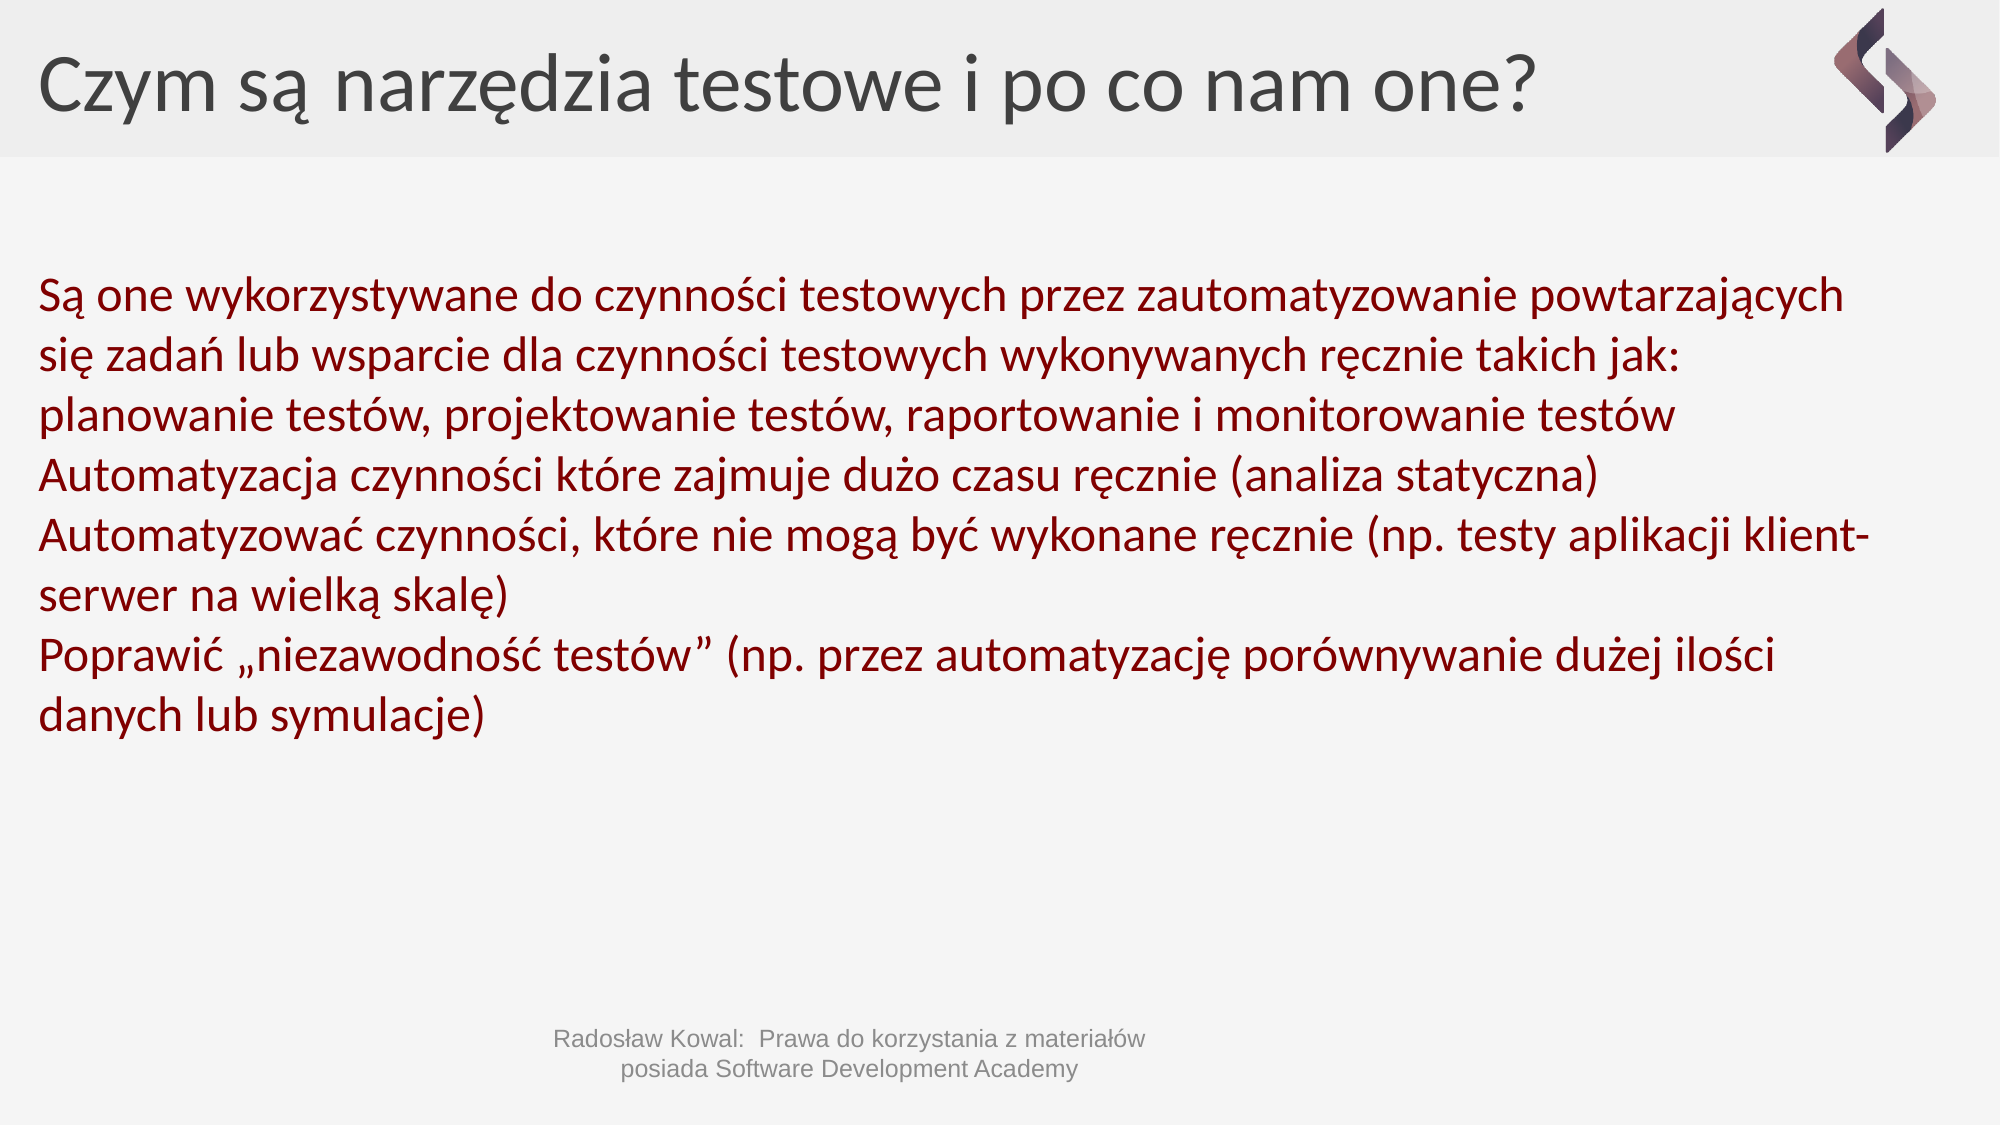

Czym są narzędzia testowe i po co nam one?
Są one wykorzystywane do czynności testowych przez zautomatyzowanie powtarzających się zadań lub wsparcie dla czynności testowych wykonywanych ręcznie takich jak:
planowanie testów, projektowanie testów, raportowanie i monitorowanie testów
Automatyzacja czynności które zajmuje dużo czasu ręcznie (analiza statyczna)
Automatyzować czynności, które nie mogą być wykonane ręcznie (np. testy aplikacji klient-serwer na wielką skalę)
Poprawić „niezawodność testów” (np. przez automatyzację porównywanie dużej ilości danych lub symulacje)

Radosław Kowal:  Prawa do korzystania z materiałów posiada Software Development Academy